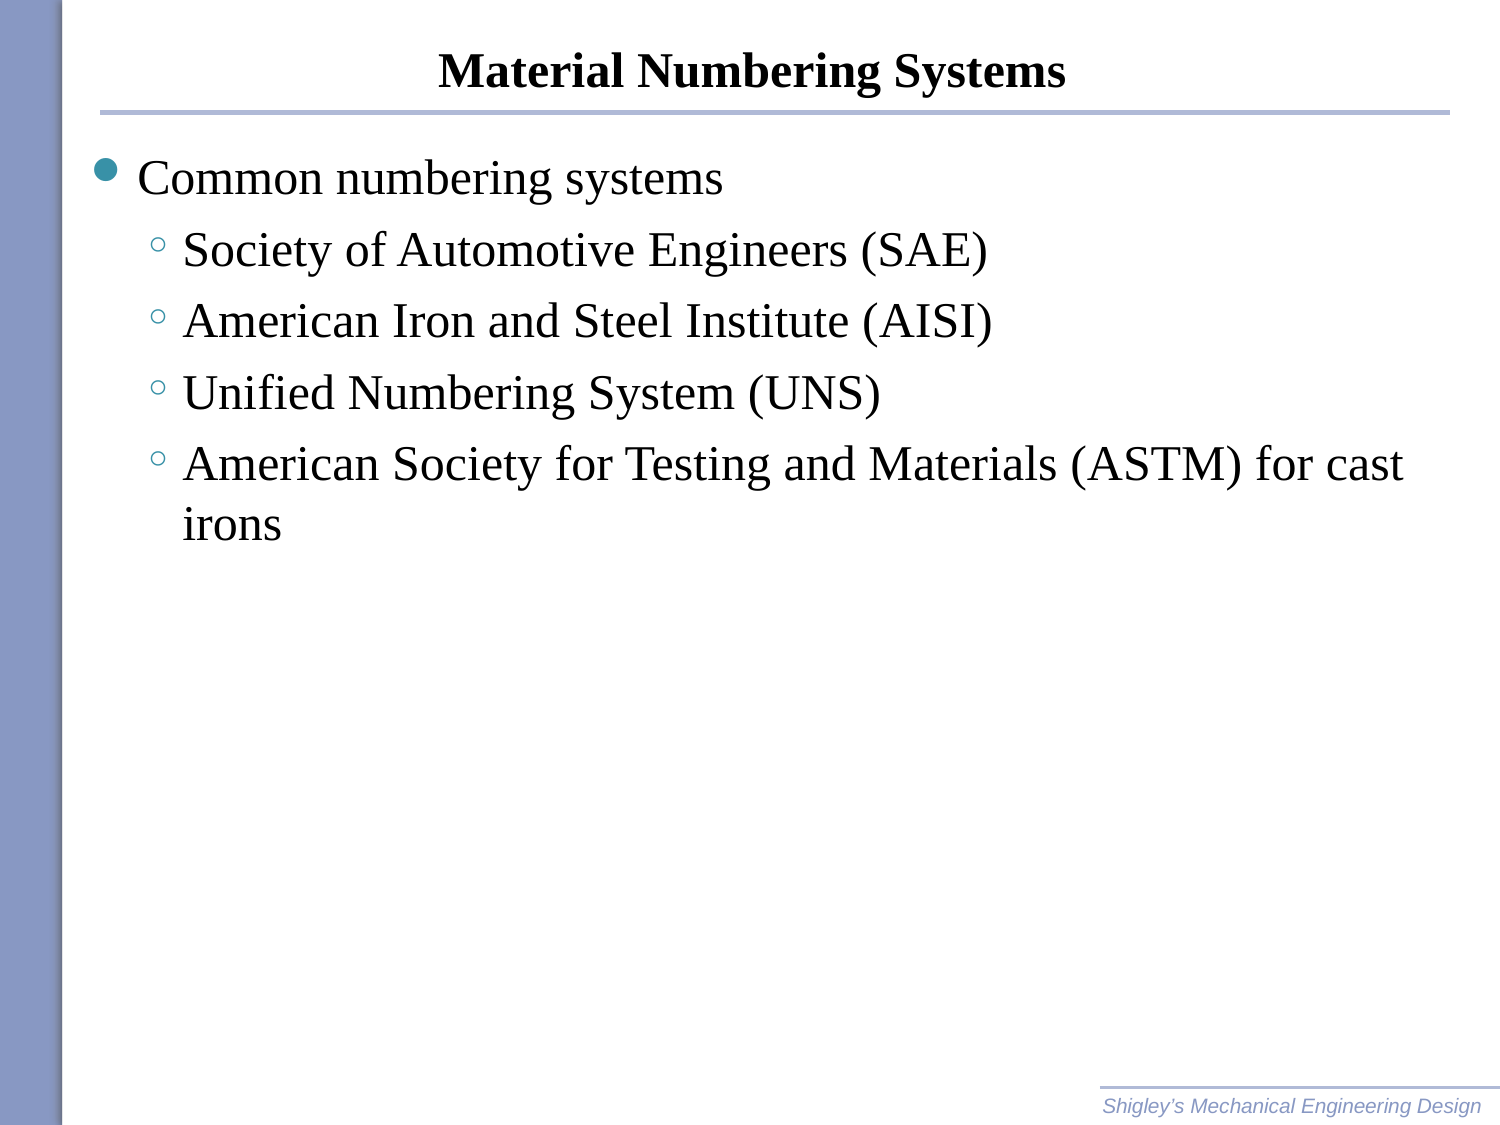

# Material Numbering Systems
Common numbering systems
Society of Automotive Engineers (SAE)
American Iron and Steel Institute (AISI)
Unified Numbering System (UNS)
American Society for Testing and Materials (ASTM) for cast irons
Shigley’s Mechanical Engineering Design